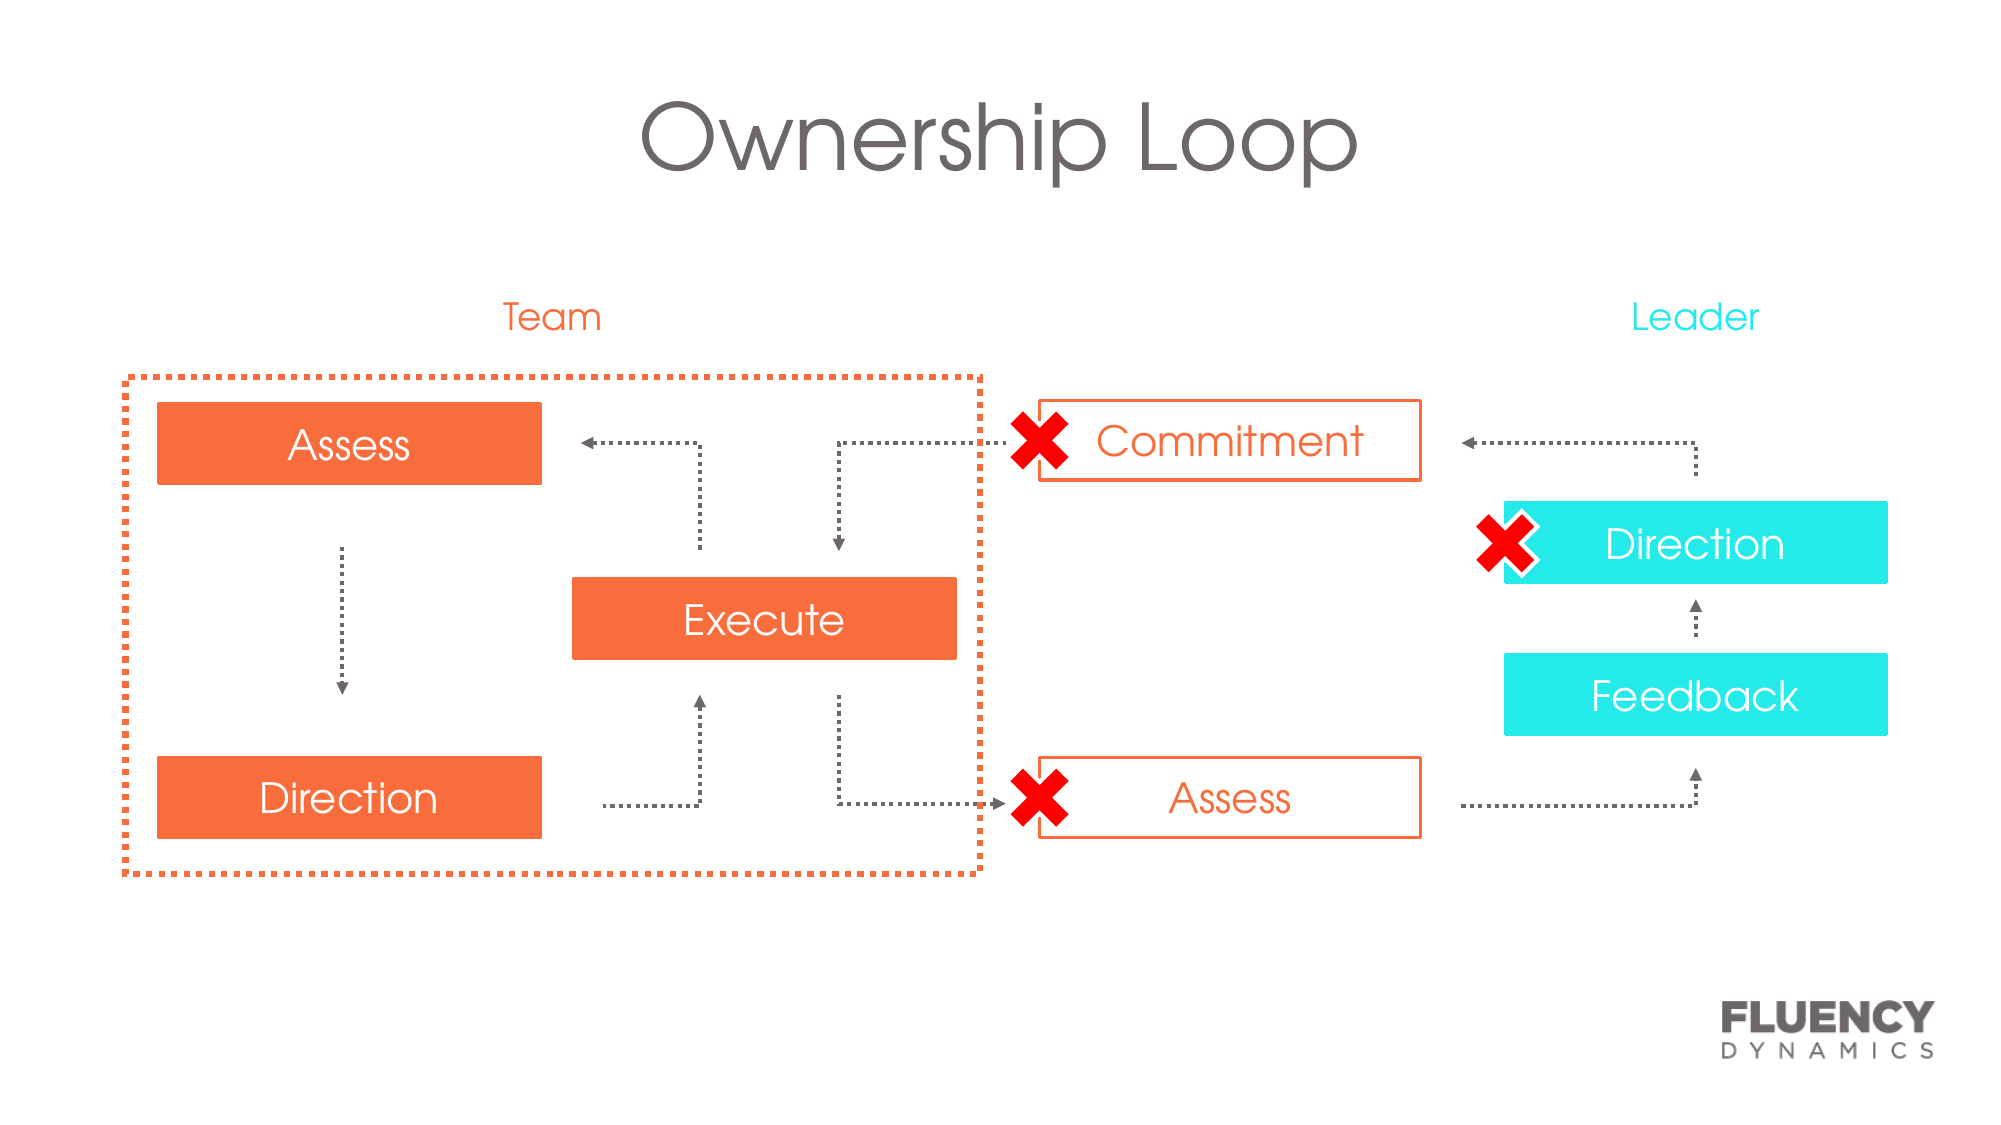

# Ownership Loop
Team
Leader

Commitment
Assess

Direction

Execute

Feedback

Direction
Assess